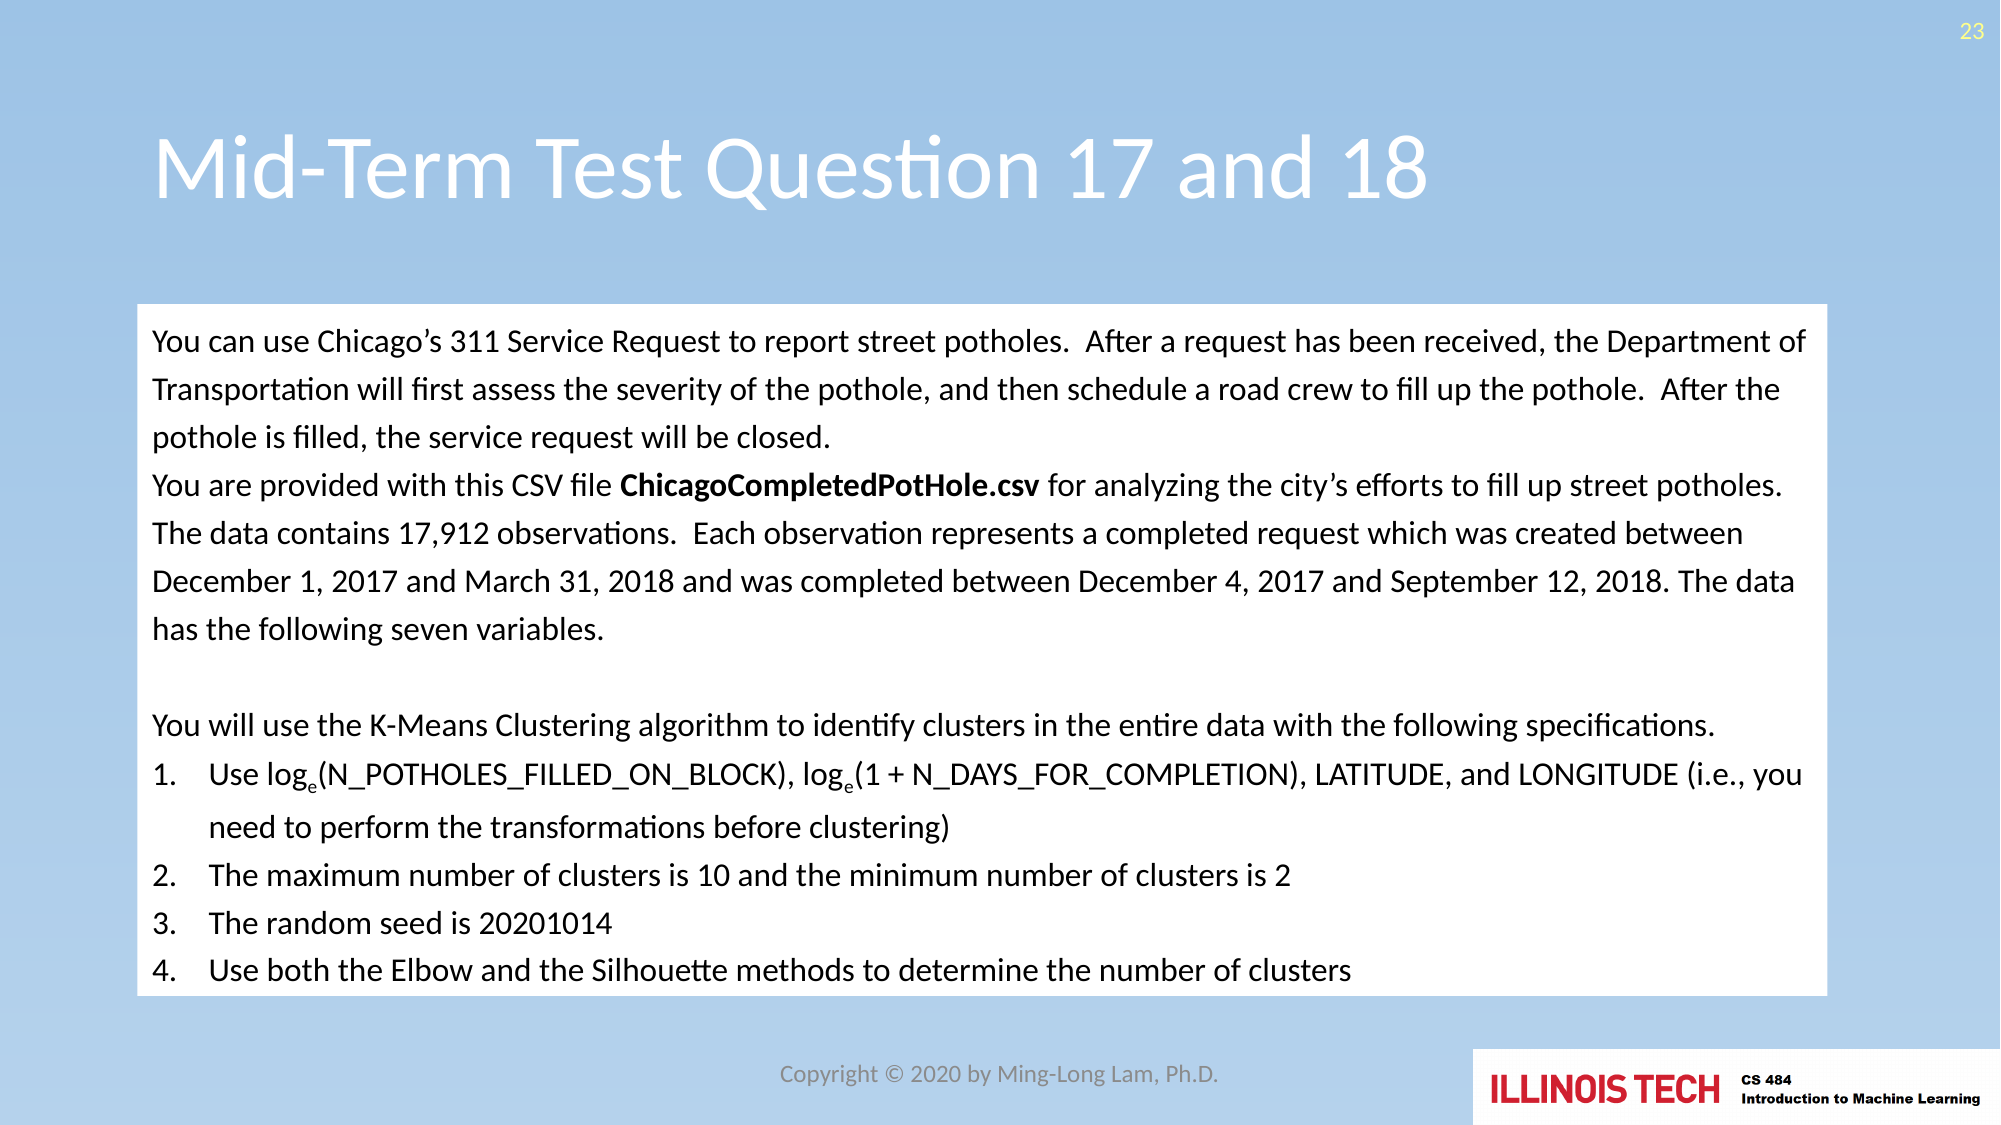

23
# Mid-Term Test Question 17 and 18
You can use Chicago’s 311 Service Request to report street potholes.  After a request has been received, the Department of Transportation will first assess the severity of the pothole, and then schedule a road crew to fill up the pothole.  After the pothole is filled, the service request will be closed.
You are provided with this CSV file ChicagoCompletedPotHole.csv for analyzing the city’s efforts to fill up street potholes. The data contains 17,912 observations.  Each observation represents a completed request which was created between December 1, 2017 and March 31, 2018 and was completed between December 4, 2017 and September 12, 2018. The data has the following seven variables.

You will use the K-Means Clustering algorithm to identify clusters in the entire data with the following specifications.
Use loge(N_POTHOLES_FILLED_ON_BLOCK), loge(1 + N_DAYS_FOR_COMPLETION), LATITUDE, and LONGITUDE (i.e., you need to perform the transformations before clustering)
The maximum number of clusters is 10 and the minimum number of clusters is 2
The random seed is 20201014
Use both the Elbow and the Silhouette methods to determine the number of clusters
Copyright © 2020 by Ming-Long Lam, Ph.D.